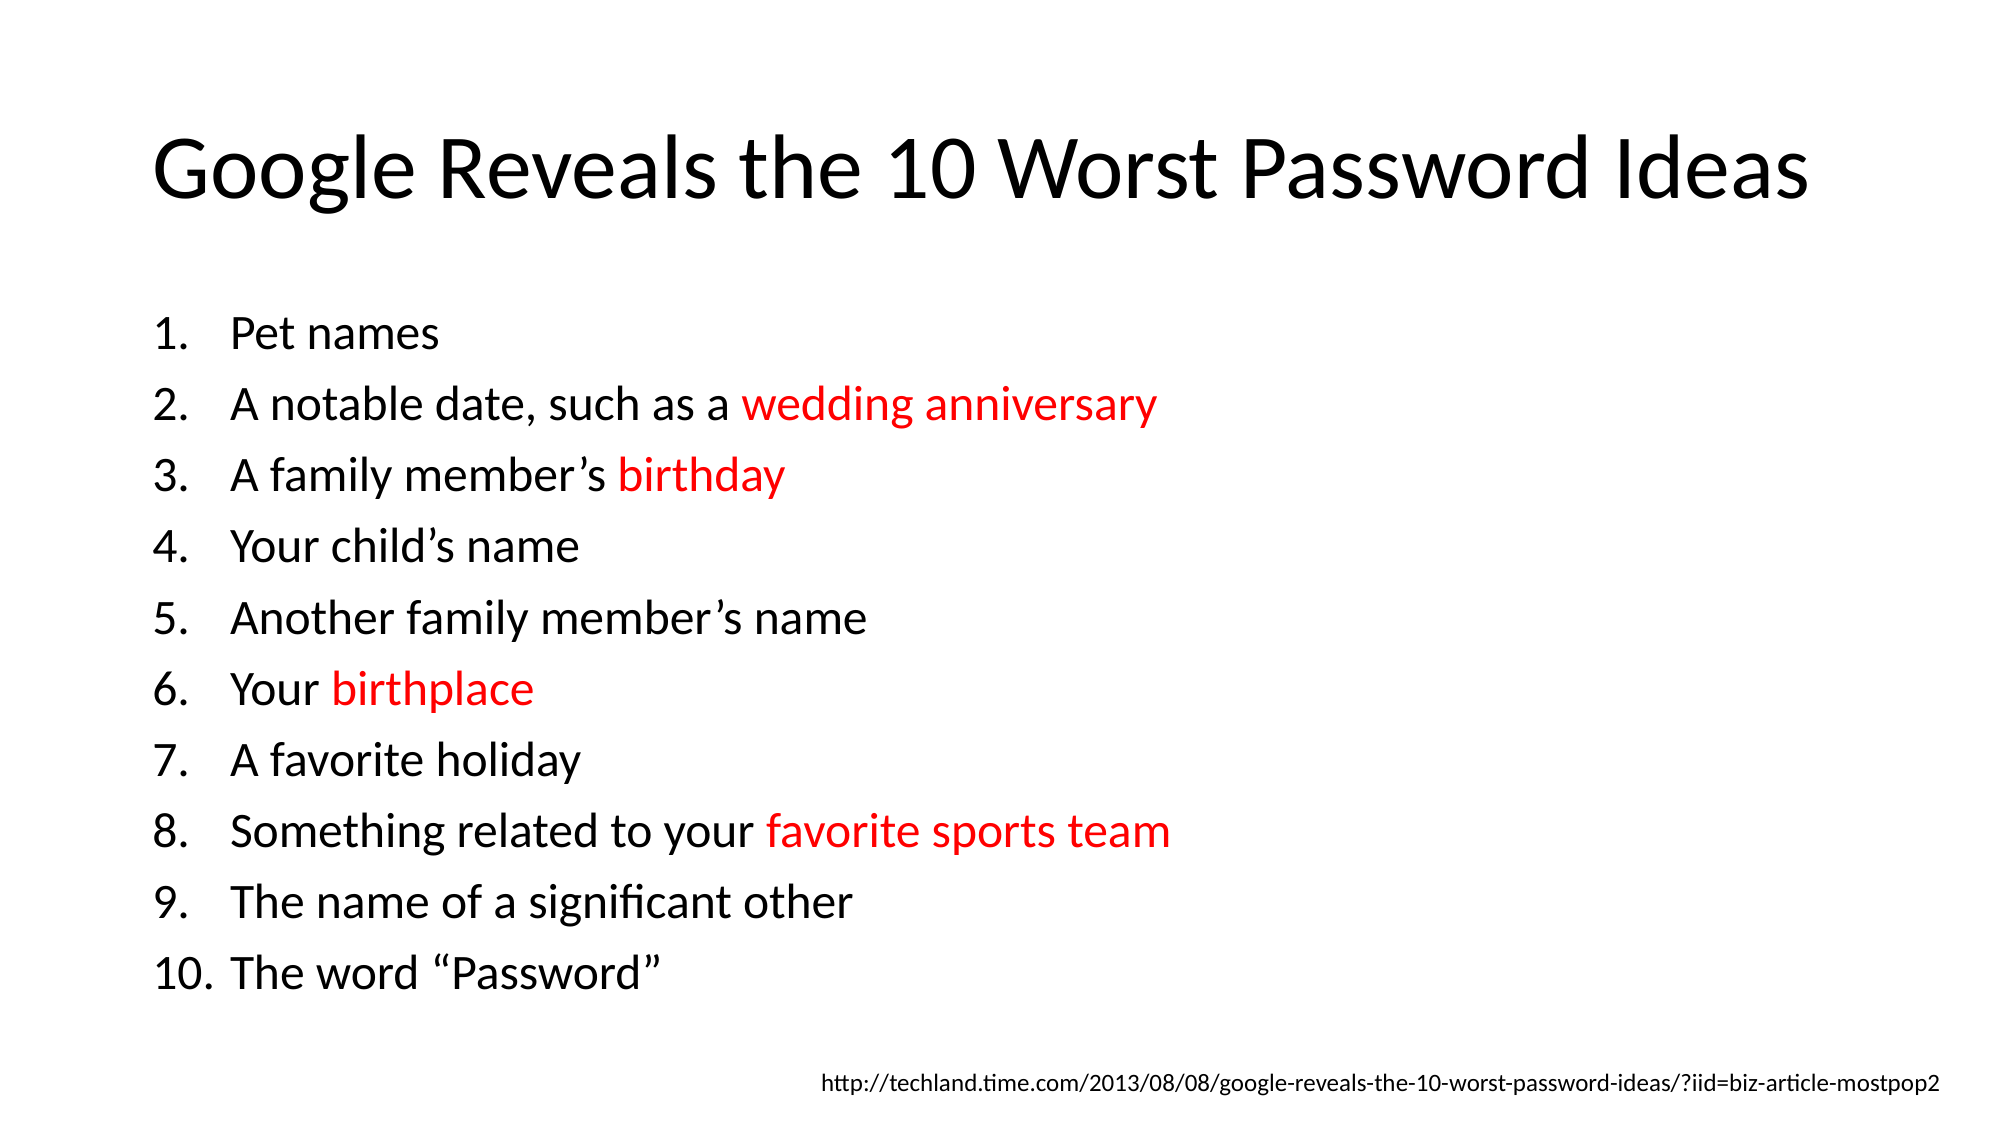

# Google Reveals the 10 Worst Password Ideas
Pet names
A notable date, such as a wedding anniversary
A family member’s birthday
Your child’s name
Another family member’s name
Your birthplace
A favorite holiday
Something related to your favorite sports team
The name of a significant other
The word “Password”
http://techland.time.com/2013/08/08/google-reveals-the-10-worst-password-ideas/?iid=biz-article-mostpop2